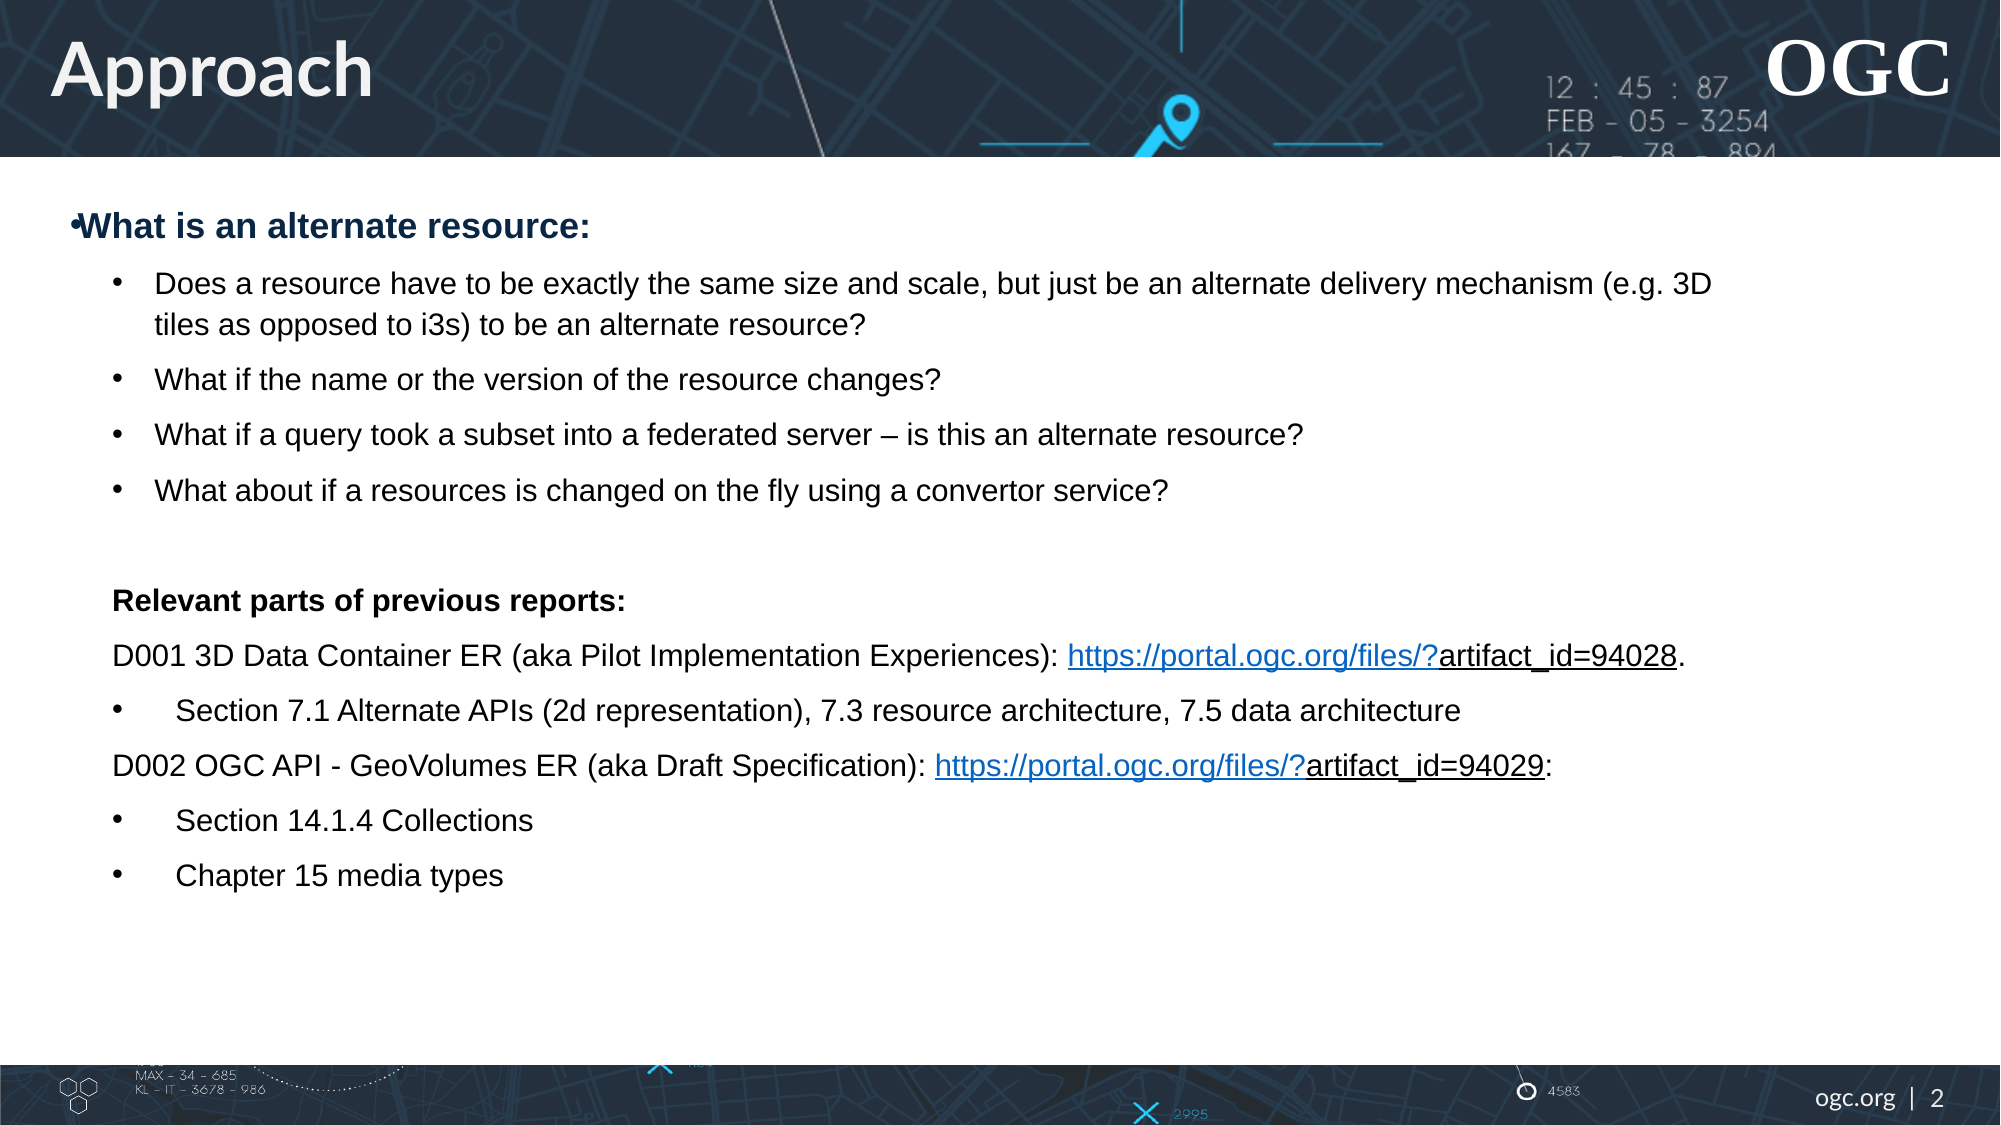

# Approach
What is an alternate resource:
Does a resource have to be exactly the same size and scale, but just be an alternate delivery mechanism (e.g. 3D tiles as opposed to i3s) to be an alternate resource?
What if the name or the version of the resource changes?
What if a query took a subset into a federated server – is this an alternate resource?
What about if a resources is changed on the fly using a convertor service?

Relevant parts of previous reports:
D001 3D Data Container ER (aka Pilot Implementation Experiences): https://portal.ogc.org/files/?artifact_id=94028.
Section 7.1 Alternate APIs (2d representation), 7.3 resource architecture, 7.5 data architecture
D002 OGC API - GeoVolumes ER (aka Draft Specification): https://portal.ogc.org/files/?artifact_id=94029:
	Section 14.1.4 Collections
	Chapter 15 media types

2